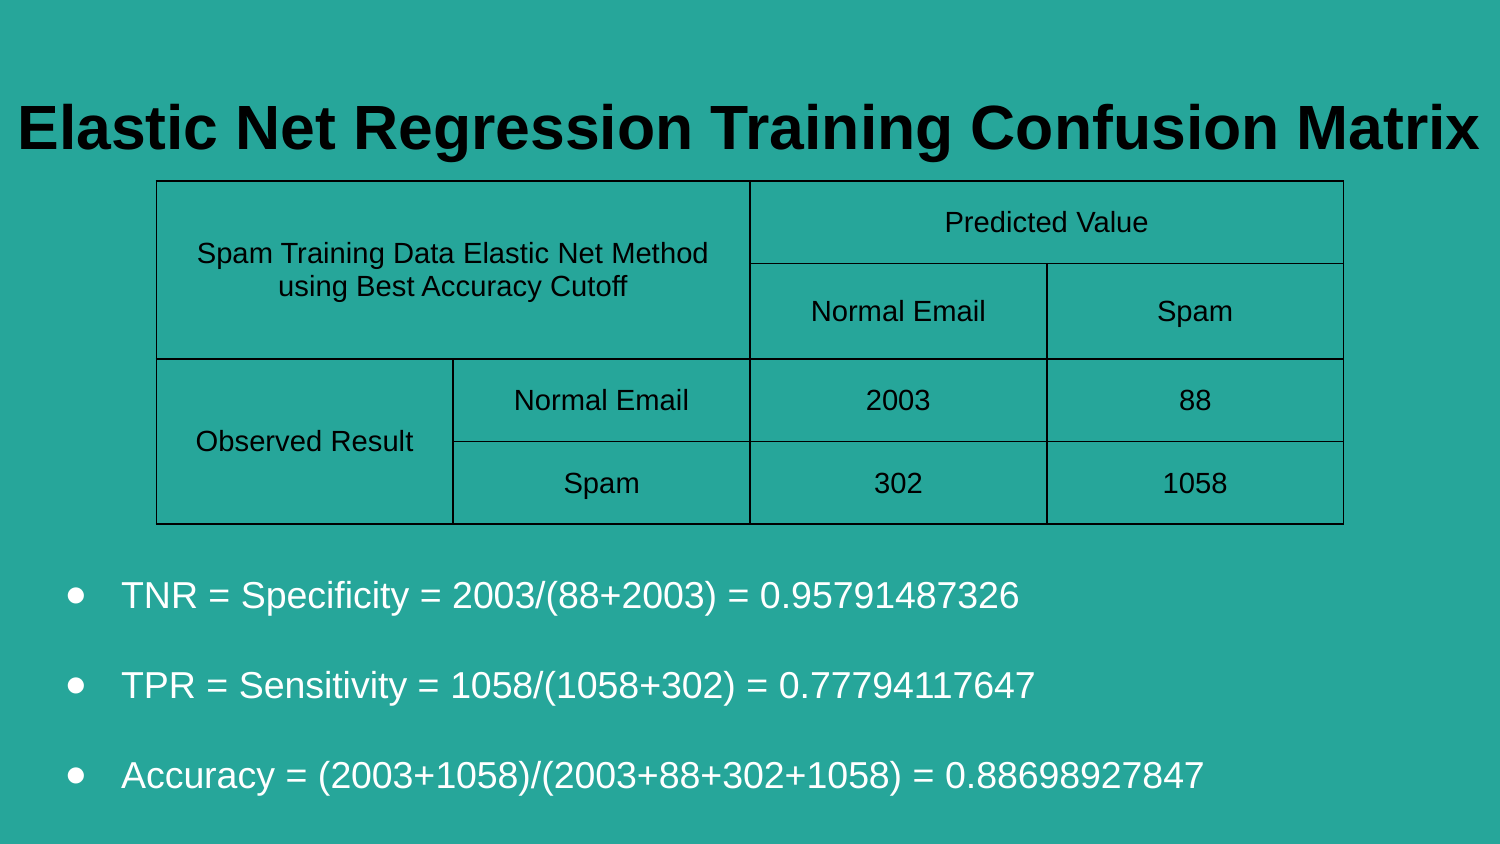

# Elastic Net Regression Training Confusion Matrix
| Spam Training Data Elastic Net Method using Best Accuracy Cutoff |  | Predicted Value |  |
| --- | --- | --- | --- |
|  |  | Normal Email | Spam |
| Observed Result | Normal Email | 2003 | 88 |
|  | Spam | 302 | 1058 |
TNR = Specificity = 2003/(88+2003) = 0.95791487326
TPR = Sensitivity = 1058/(1058+302) = 0.77794117647
Accuracy = (2003+1058)/(2003+88+302+1058) = 0.88698927847